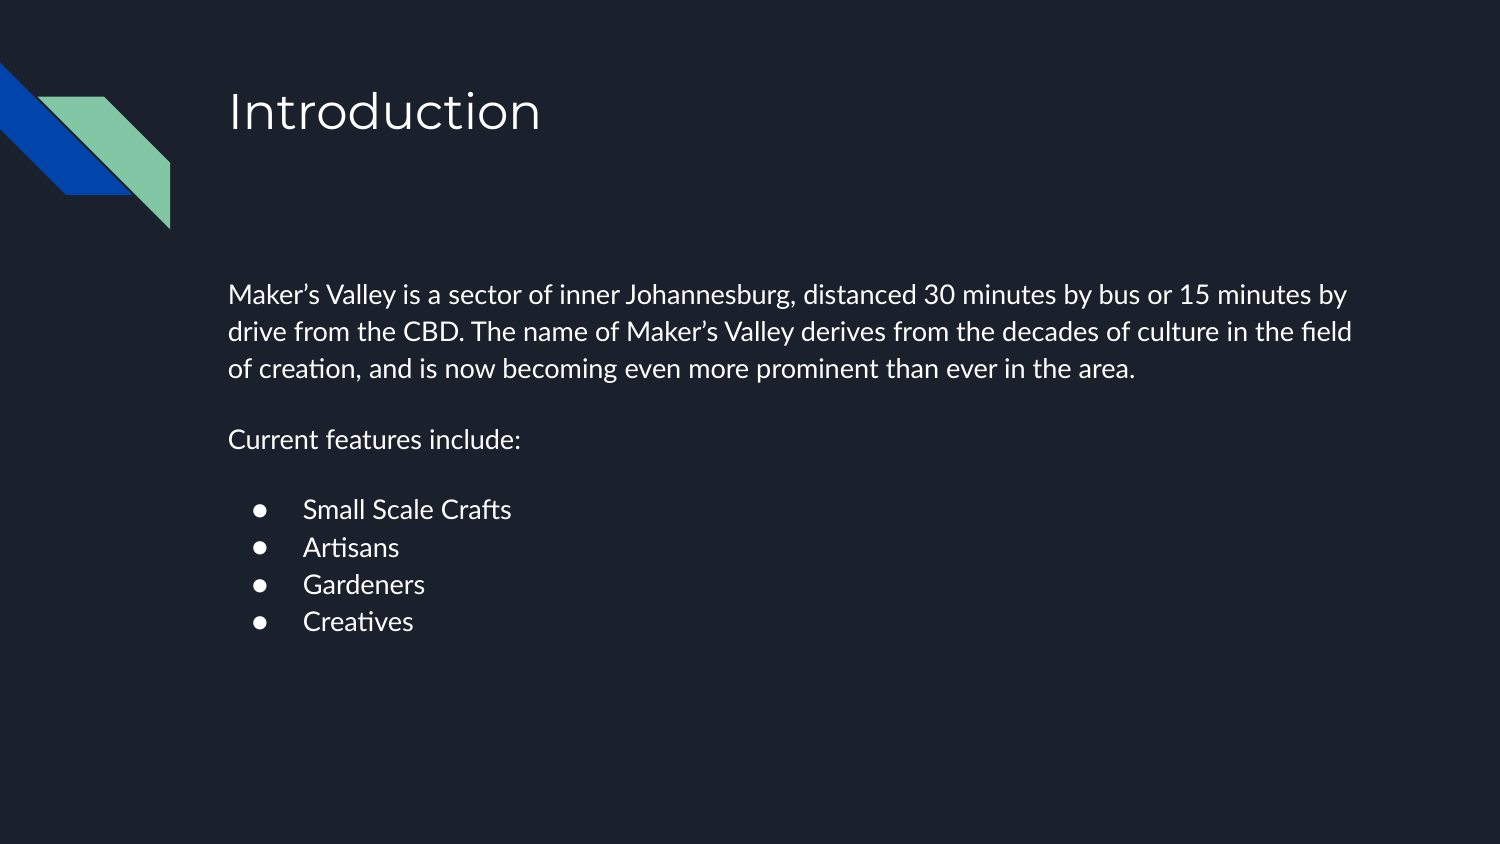

# Introduction
Maker’s Valley is a sector of inner Johannesburg, distanced 30 minutes by bus or 15 minutes by drive from the CBD. The name of Maker’s Valley derives from the decades of culture in the field of creation, and is now becoming even more prominent than ever in the area.
Current features include:
Small Scale Crafts
Artisans
Gardeners
Creatives